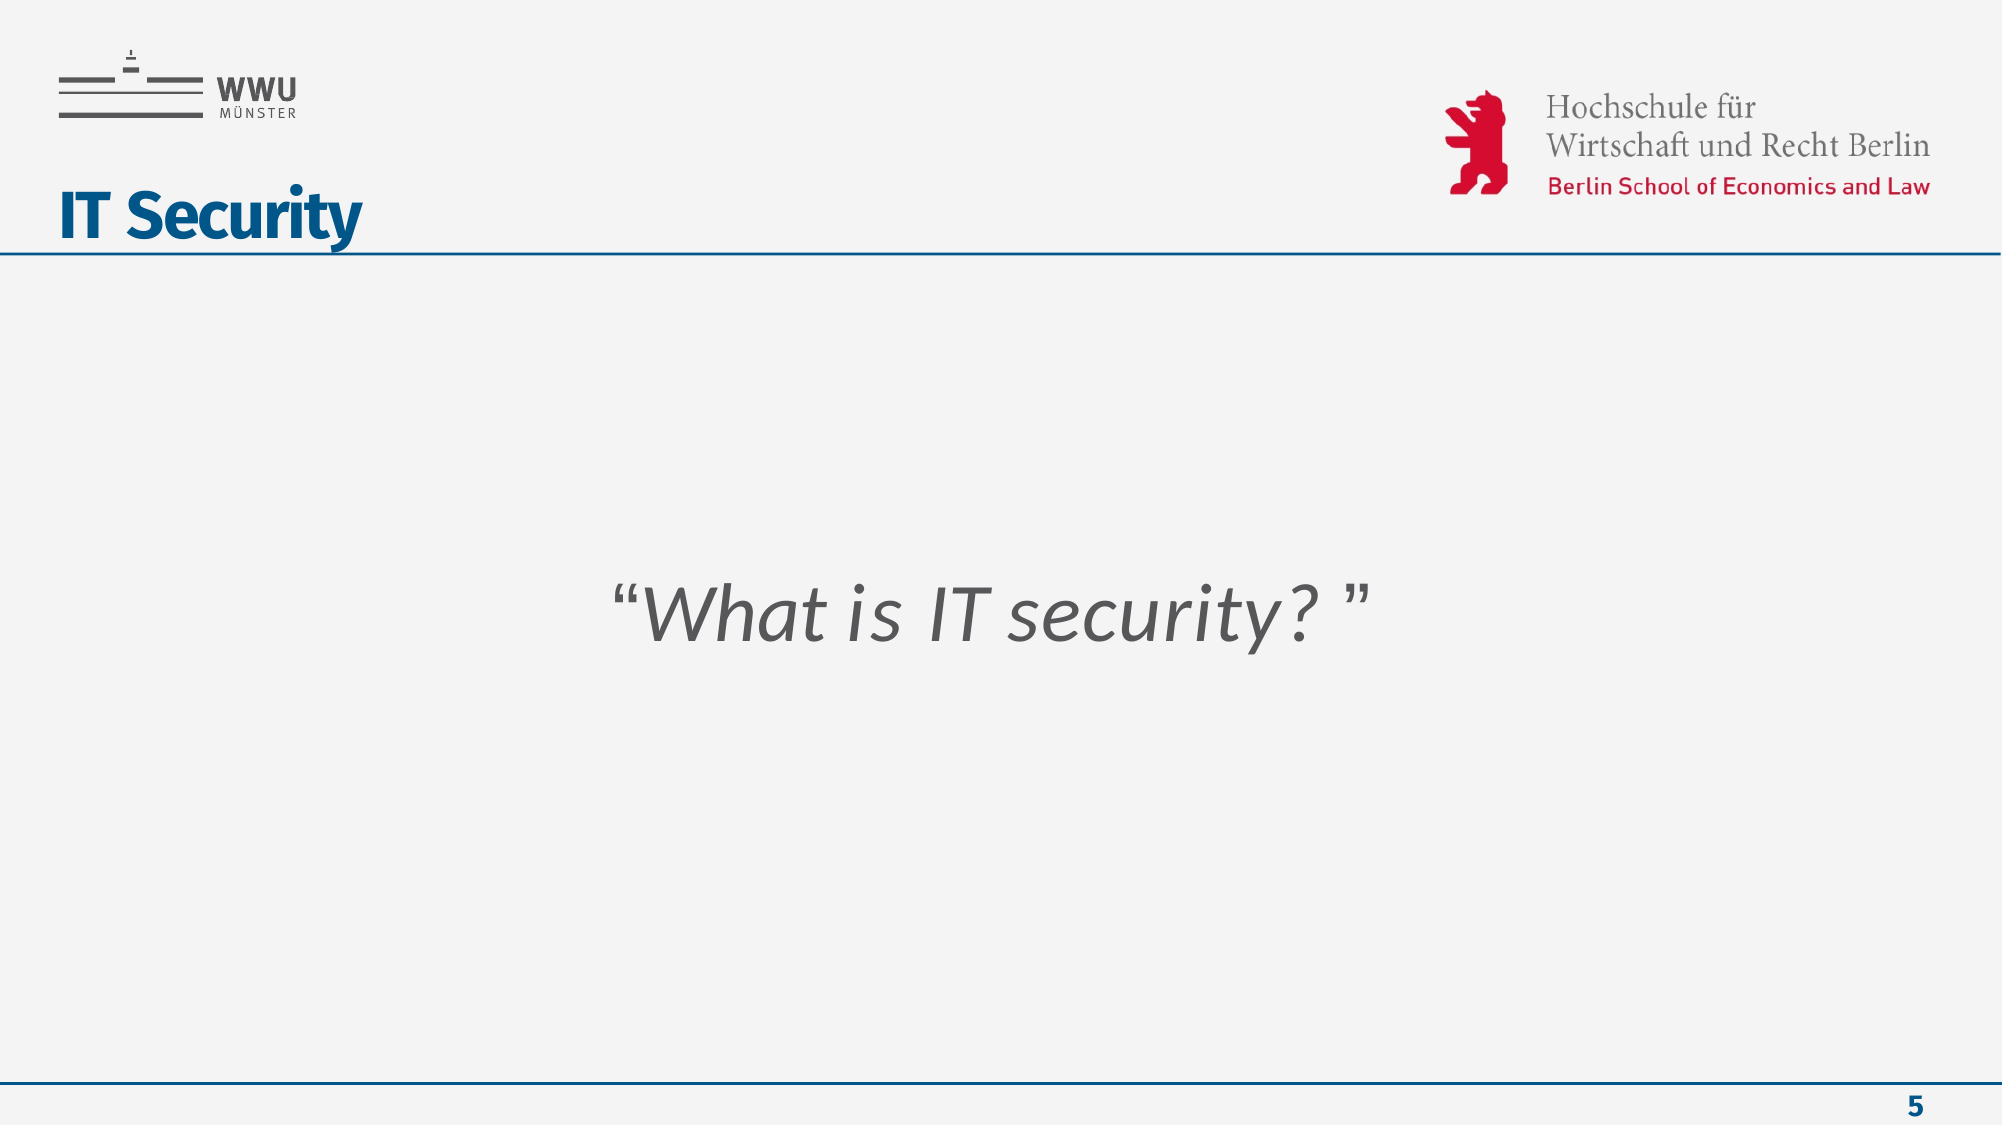

IT Security

“What is IT security? ”
5